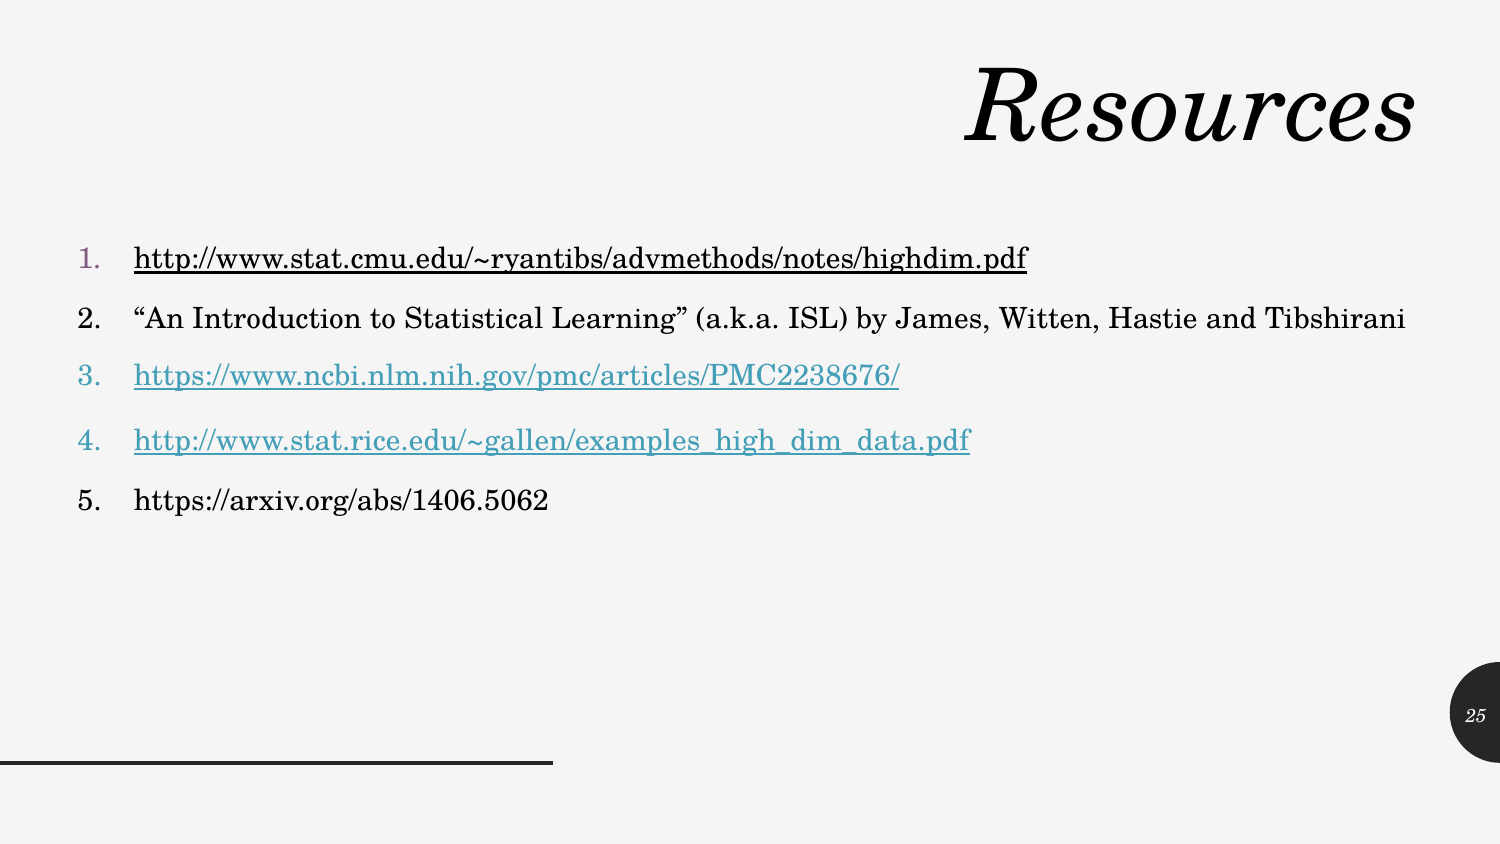

Resources
http://www.stat.cmu.edu/~ryantibs/advmethods/notes/highdim.pdf
“An Introduction to Statistical Learning” (a.k.a. ISL) by James, Witten, Hastie and Tibshirani
https://www.ncbi.nlm.nih.gov/pmc/articles/PMC2238676/
http://www.stat.rice.edu/~gallen/examples_high_dim_data.pdf
https://arxiv.org/abs/1406.5062

25